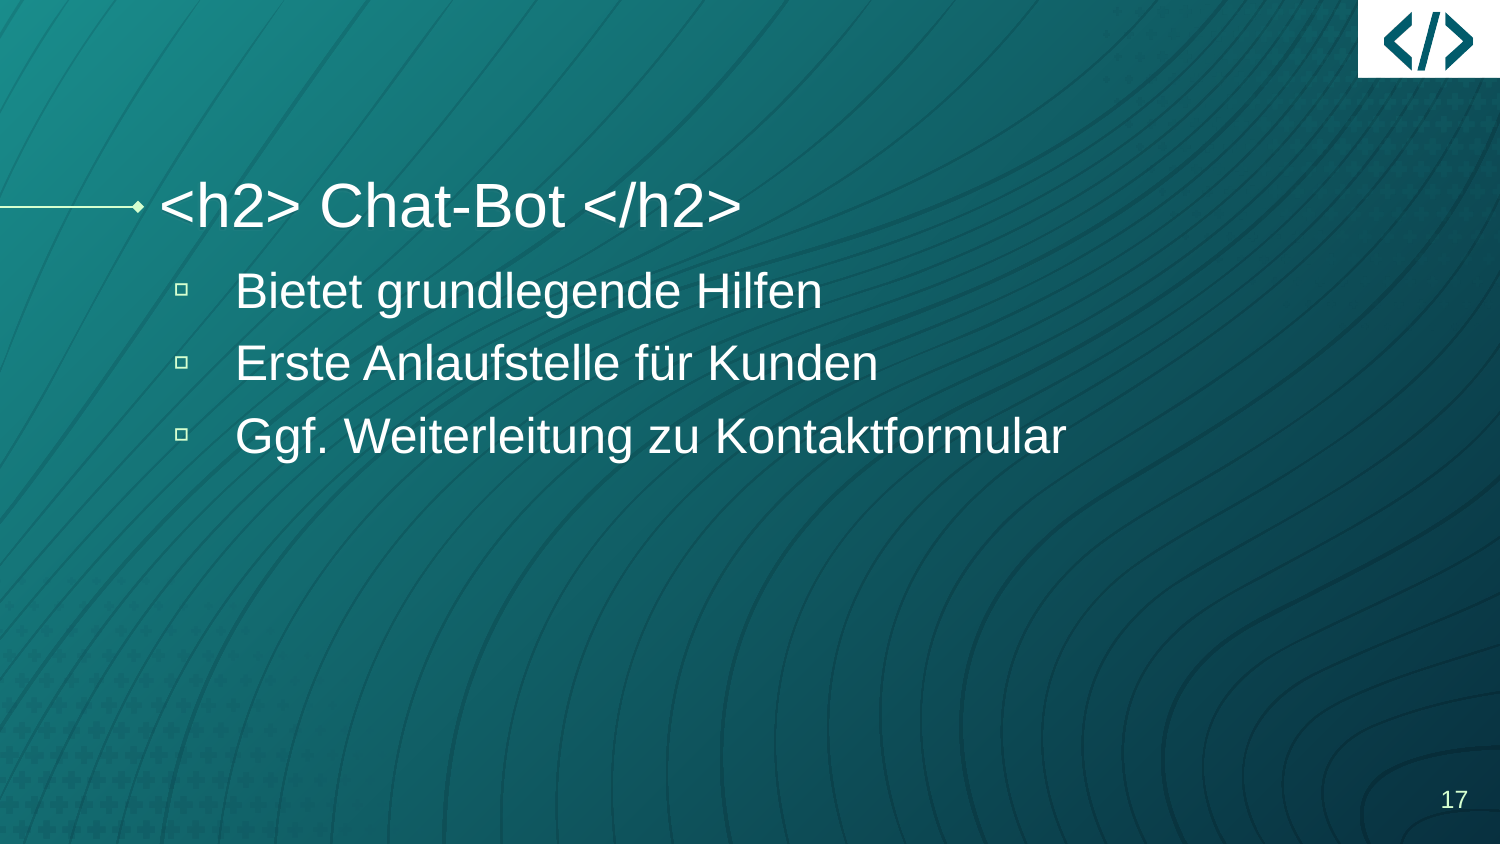

# <h2> Chat-Bot </h2>
Bietet grundlegende Hilfen
Erste Anlaufstelle für Kunden
Ggf. Weiterleitung zu Kontaktformular

17